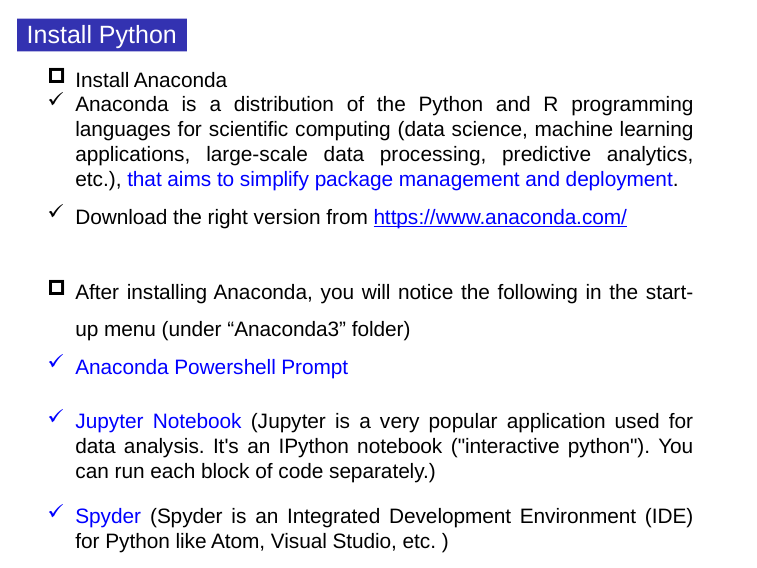

Install Python
Install Anaconda
Anaconda is a distribution of the Python and R programming languages for scientific computing (data science, machine learning applications, large-scale data processing, predictive analytics, etc.), that aims to simplify package management and deployment.
Download the right version from https://www.anaconda.com/

After installing Anaconda, you will notice the following in the start-up menu (under “Anaconda3” folder)
Anaconda Powershell Prompt

Jupyter Notebook (Jupyter is a very popular application used for data analysis. It's an IPython notebook ("interactive python"). You can run each block of code separately.)

Spyder (Spyder is an Integrated Development Environment (IDE) for Python like Atom, Visual Studio, etc. )